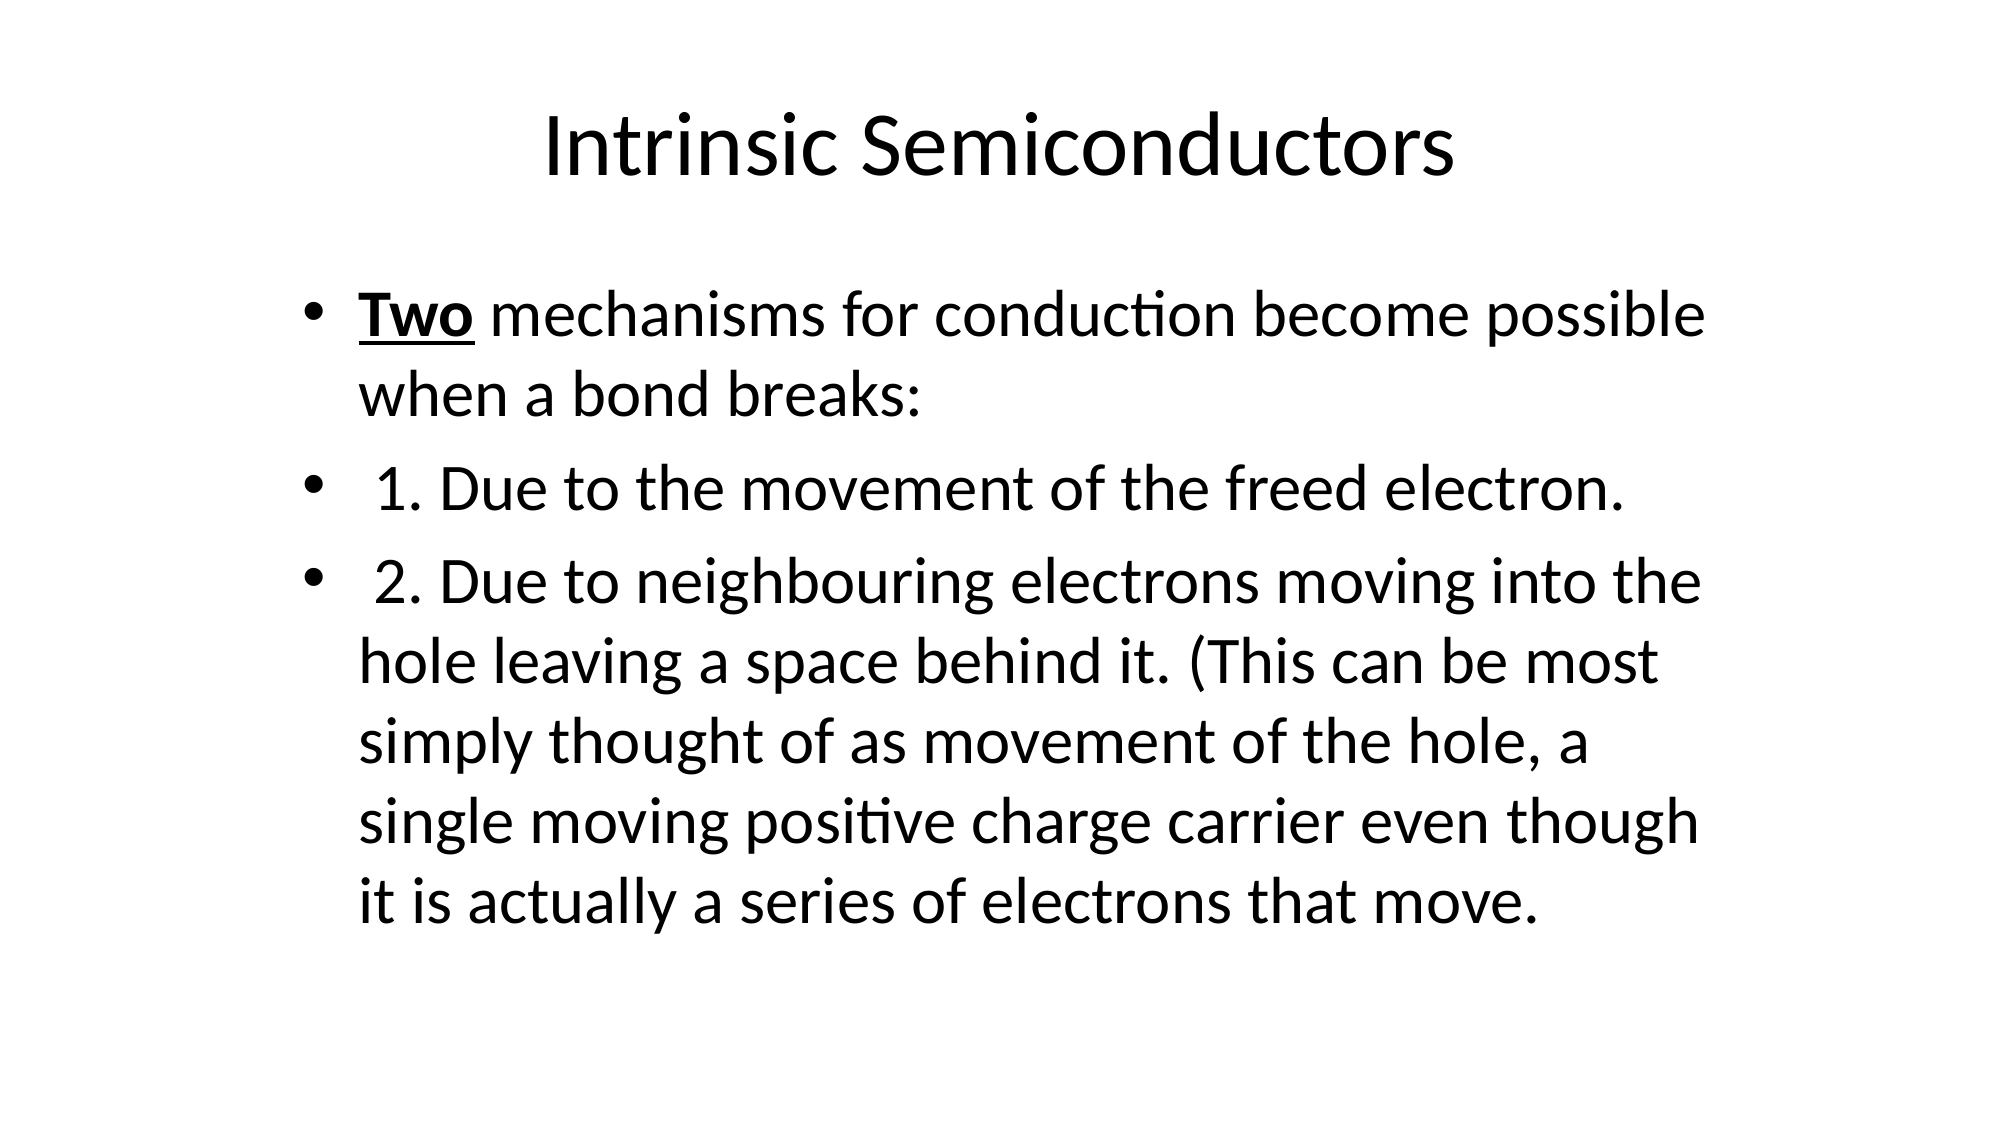

# Intrinsic Semiconductors
Two mechanisms for conduction become possible when a bond breaks:
 1. Due to the movement of the freed electron.
 2. Due to neighbouring electrons moving into the hole leaving a space behind it. (This can be most simply thought of as movement of the hole, a single moving positive charge carrier even though it is actually a series of electrons that move.